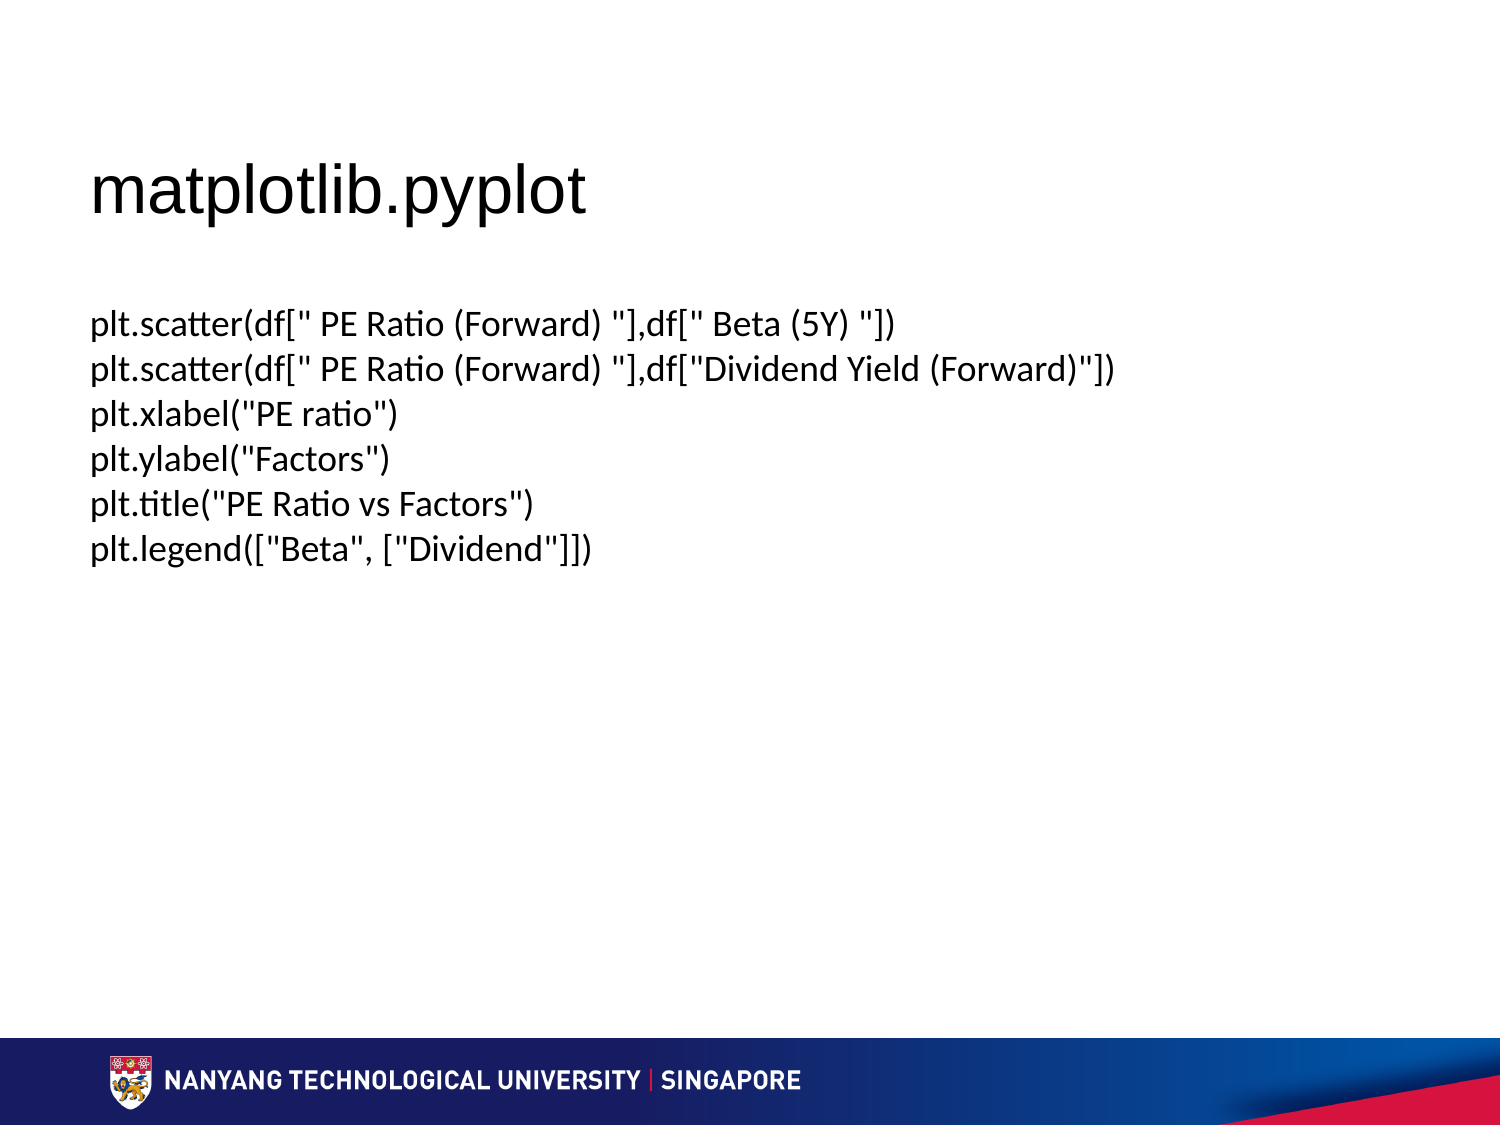

# matplotlib.pyplot
plt.scatter(df[" PE Ratio (Forward) "],df[" Beta (5Y) "])
plt.scatter(df[" PE Ratio (Forward) "],df["Dividend Yield (Forward)"])
plt.xlabel("PE ratio")
plt.ylabel("Factors")
plt.title("PE Ratio vs Factors")
plt.legend(["Beta", ["Dividend"]])